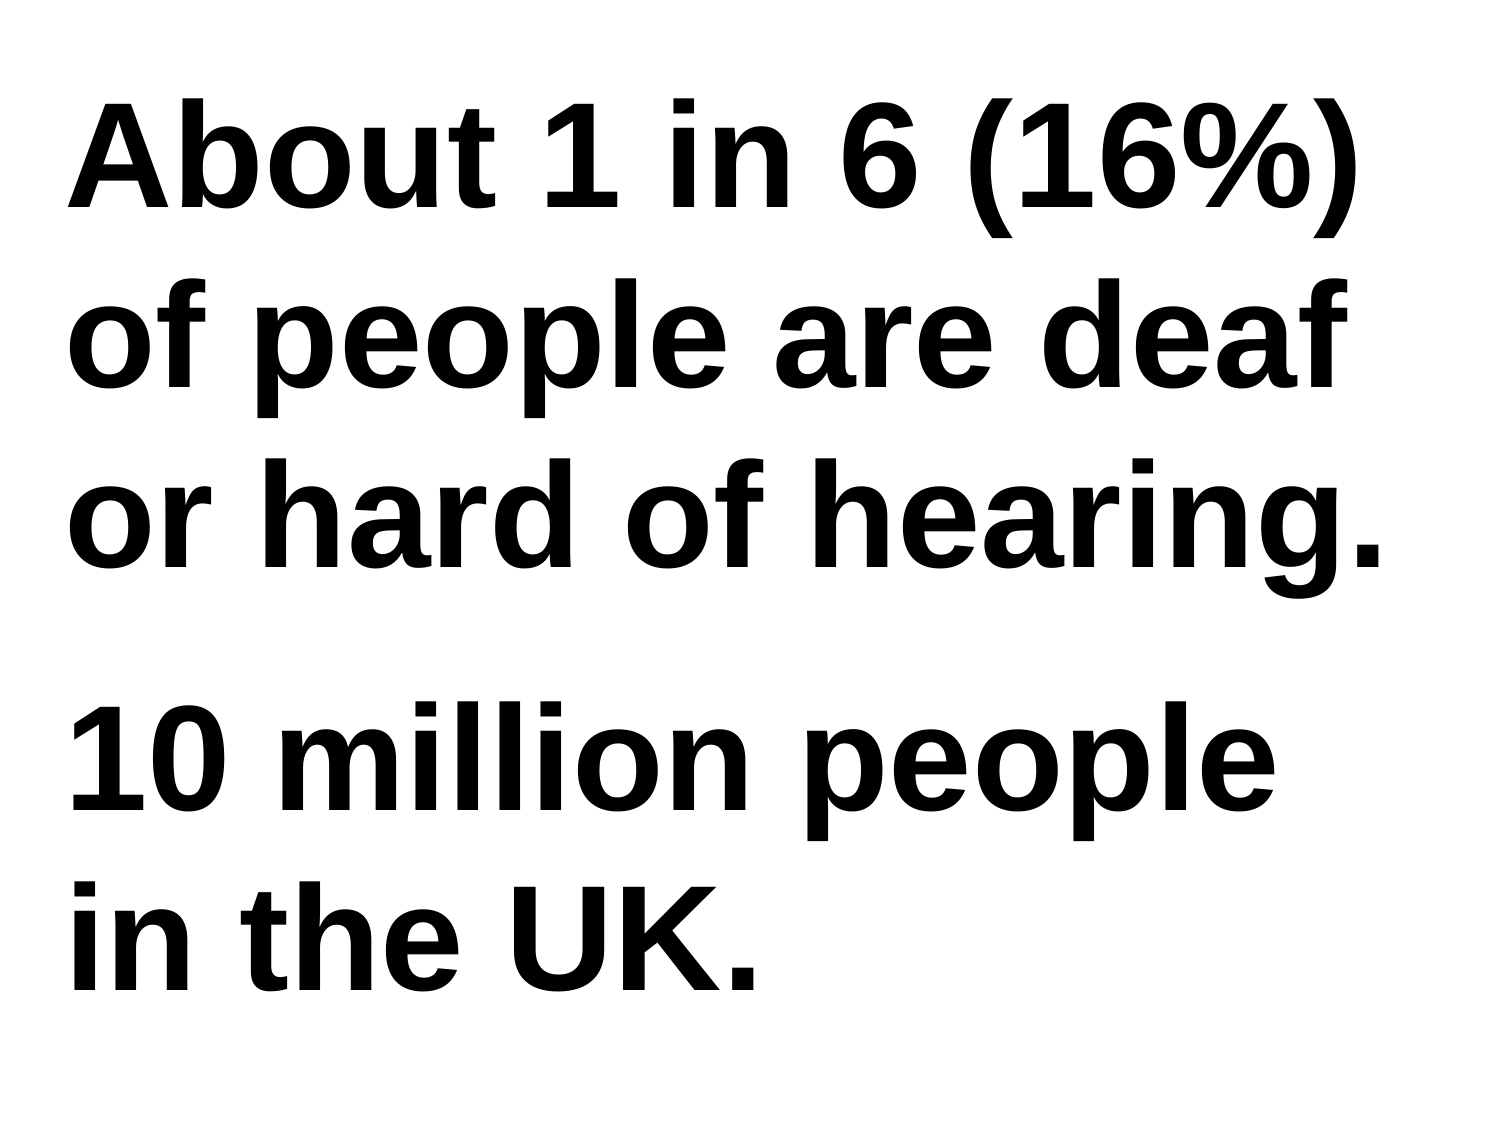

About 1 in 6 (16%) of people are deaf or hard of hearing.
10 million people in the UK.